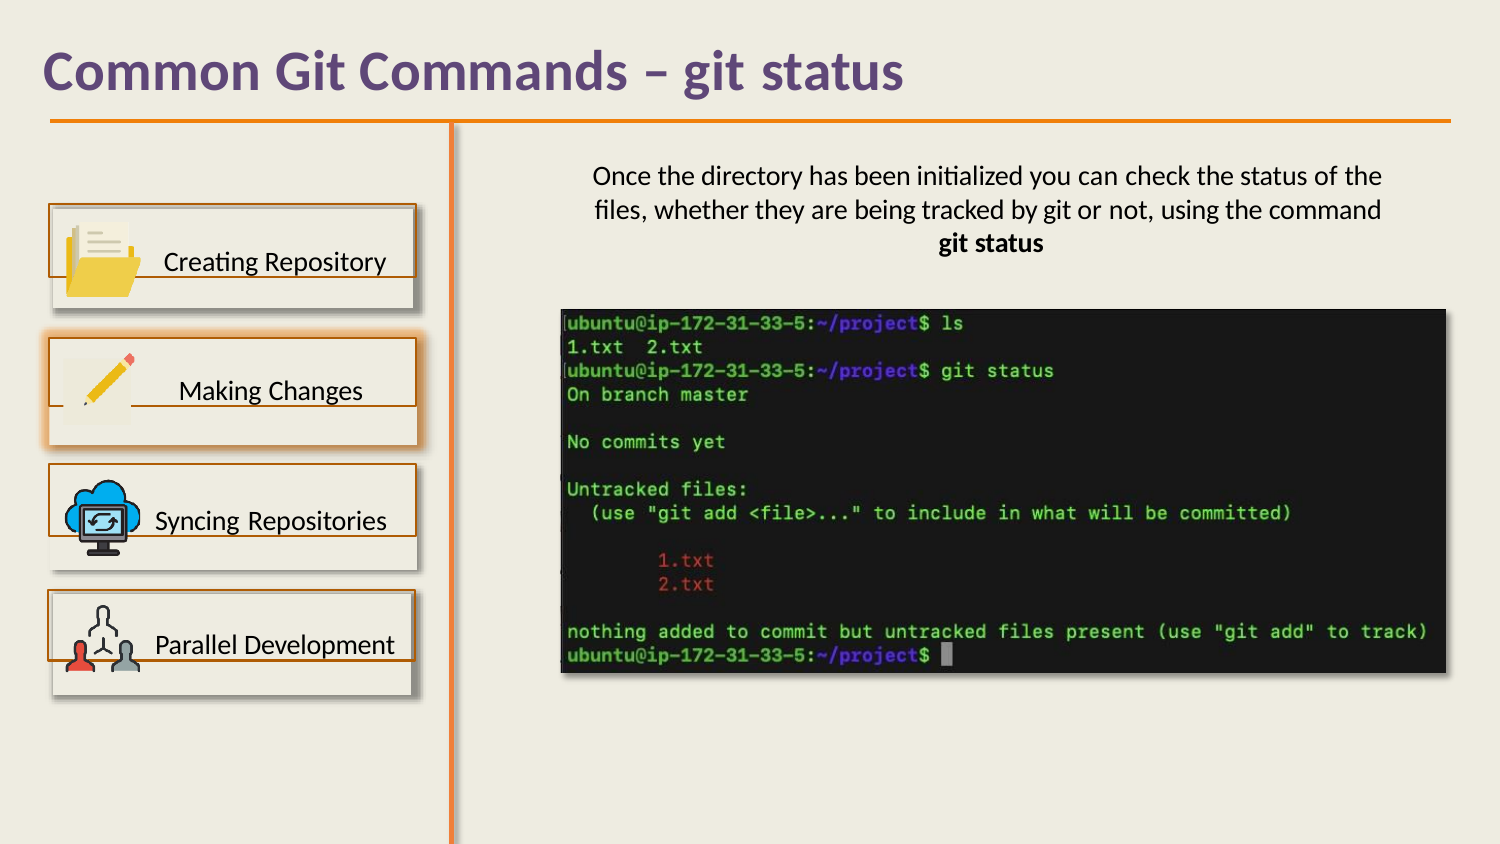

# Common Git Commands – git status

Once the directory has been initialized you can check the status of the  files, whether they are being tracked by git or not, using the command  git status

Creating Repository

Making Changes

Syncing Repositories

Parallel Development